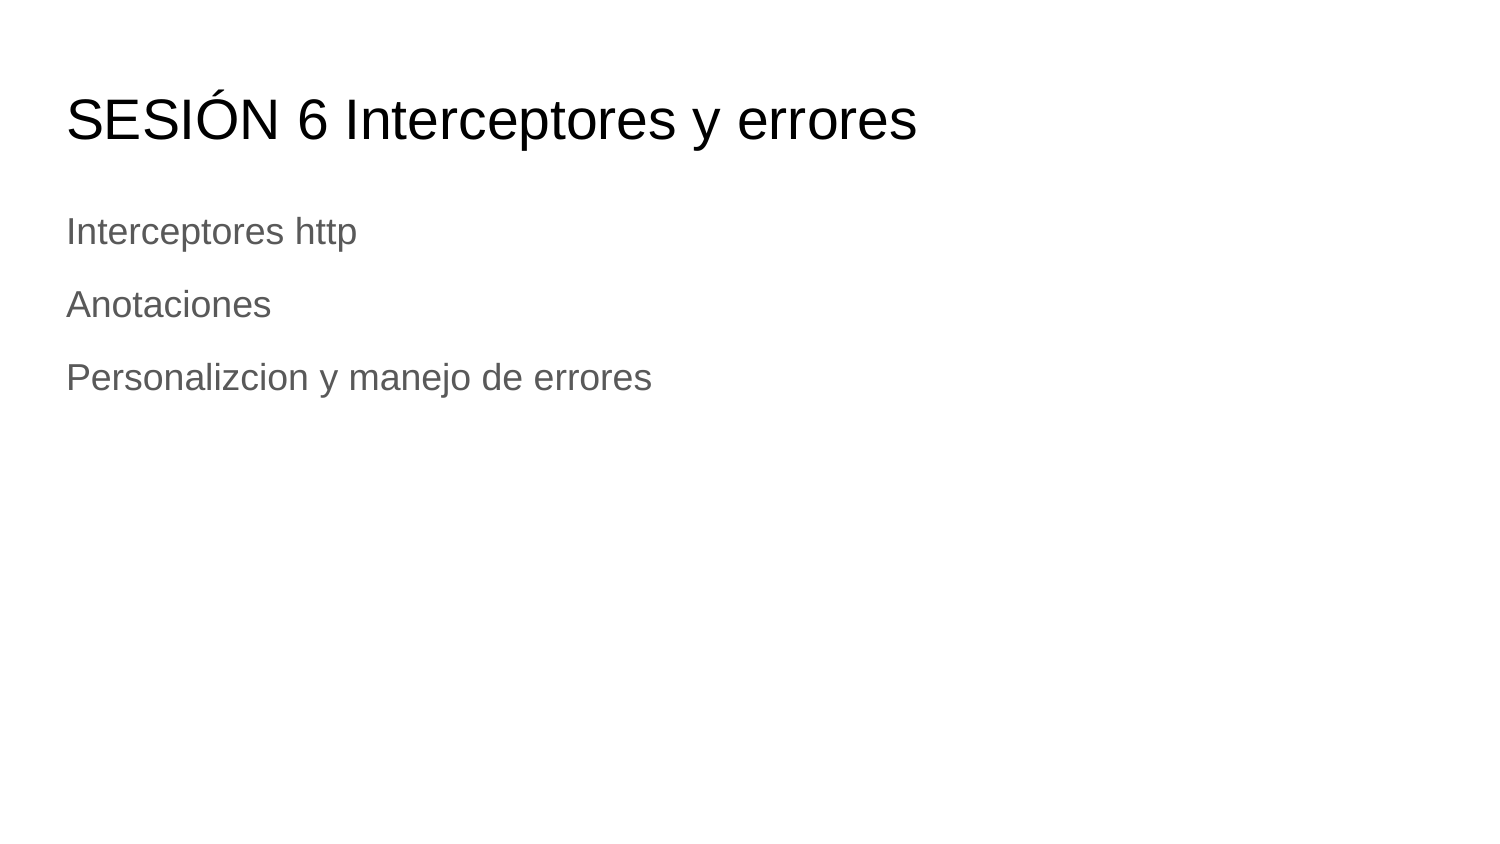

# SESIÓN 6 Interceptores y errores

Interceptores http
Anotaciones
Personalizcion y manejo de errores